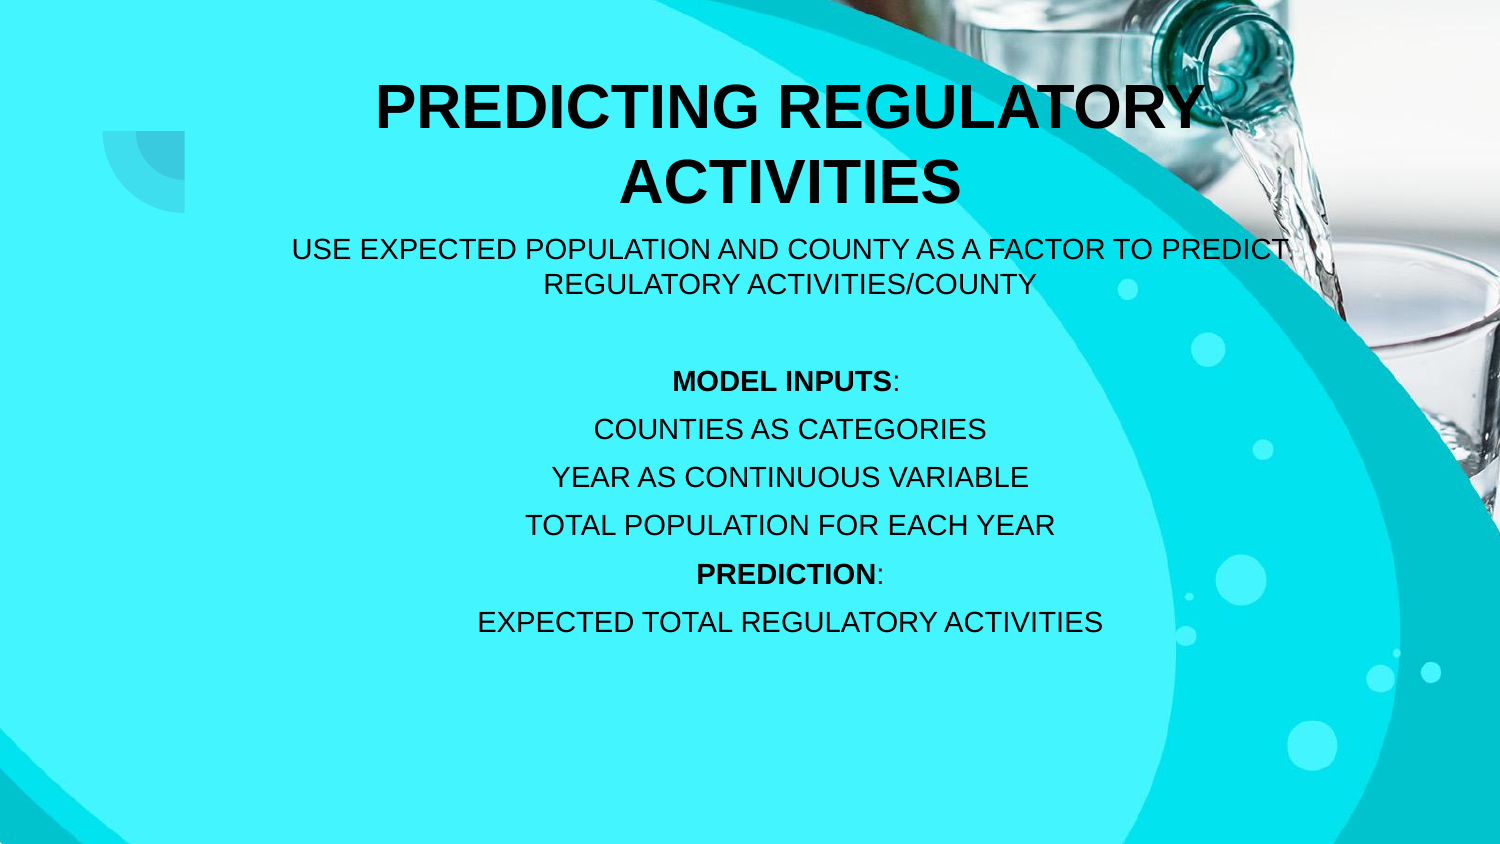

# PREDICTING REGULATORY ACTIVITIES
USE EXPECTED POPULATION AND COUNTY AS A FACTOR TO PREDICT REGULATORY ACTIVITIES/COUNTY

MODEL INPUTS:
COUNTIES AS CATEGORIES
YEAR AS CONTINUOUS VARIABLE
TOTAL POPULATION FOR EACH YEAR
PREDICTION:
EXPECTED TOTAL REGULATORY ACTIVITIES